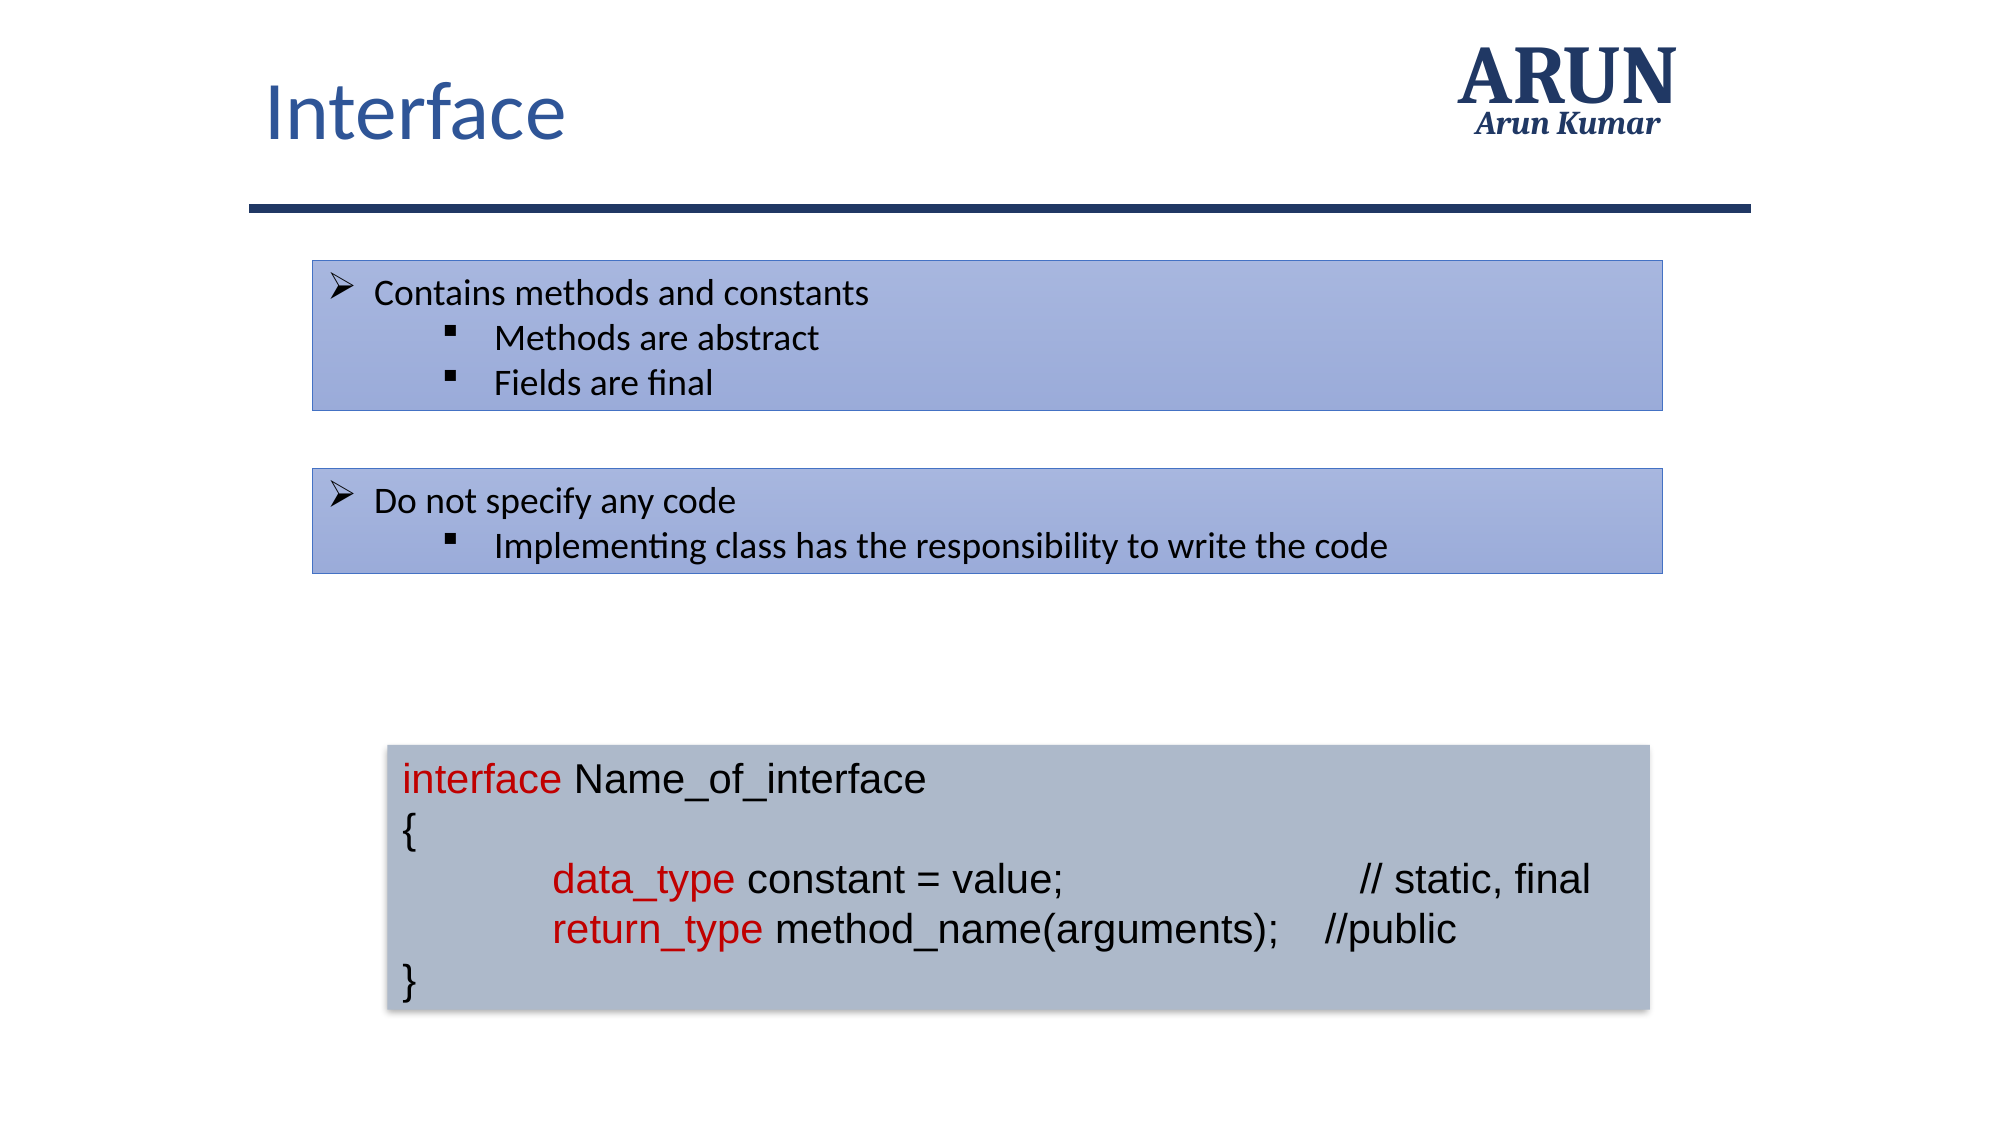

Interface

ARUN
Arun Kumar

  Contains methods and constants
  Methods are abstract
  Fields are final
  Do not specify any code
  Implementing class has the responsibility to write the code
interface Name_of_interface
{
	data_type constant = value;		     // static, final
	return_type method_name(arguments);    //public
}